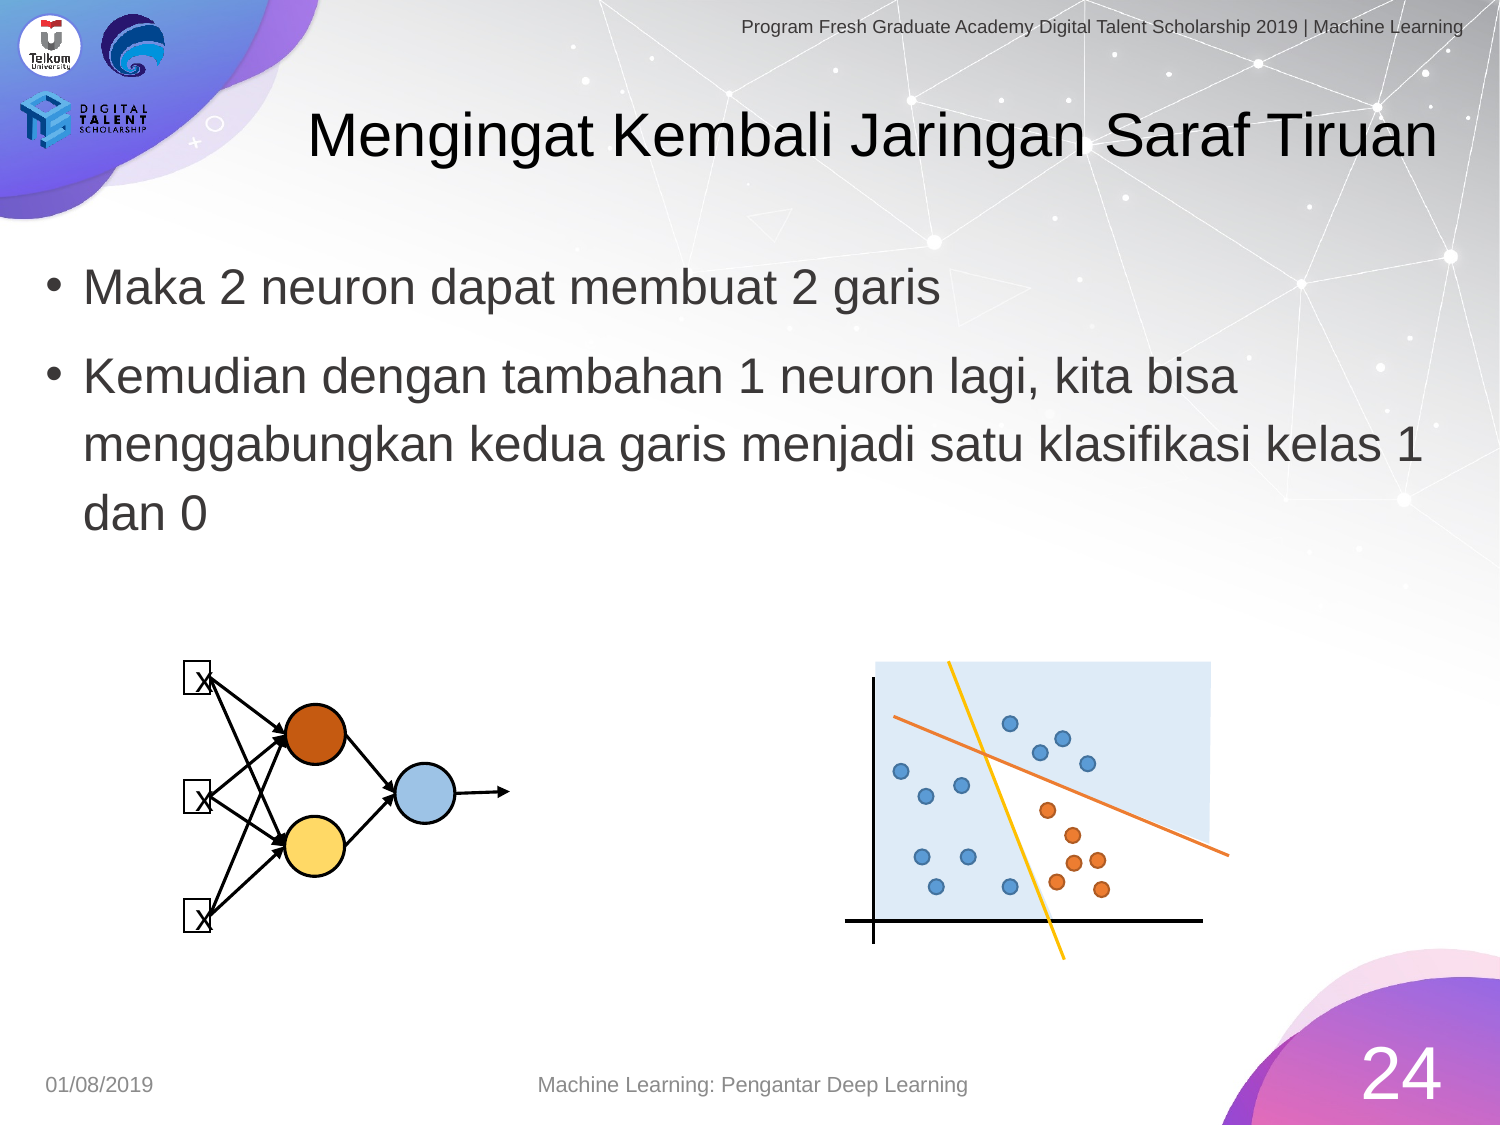

# Mengingat Kembali Jaringan Saraf Tiruan
Maka 2 neuron dapat membuat 2 garis
Kemudian dengan tambahan 1 neuron lagi, kita bisa menggabungkan kedua garis menjadi satu klasifikasi kelas 1 dan 0
x

x

x
24
Machine Learning: Pengantar Deep Learning
01/08/2019